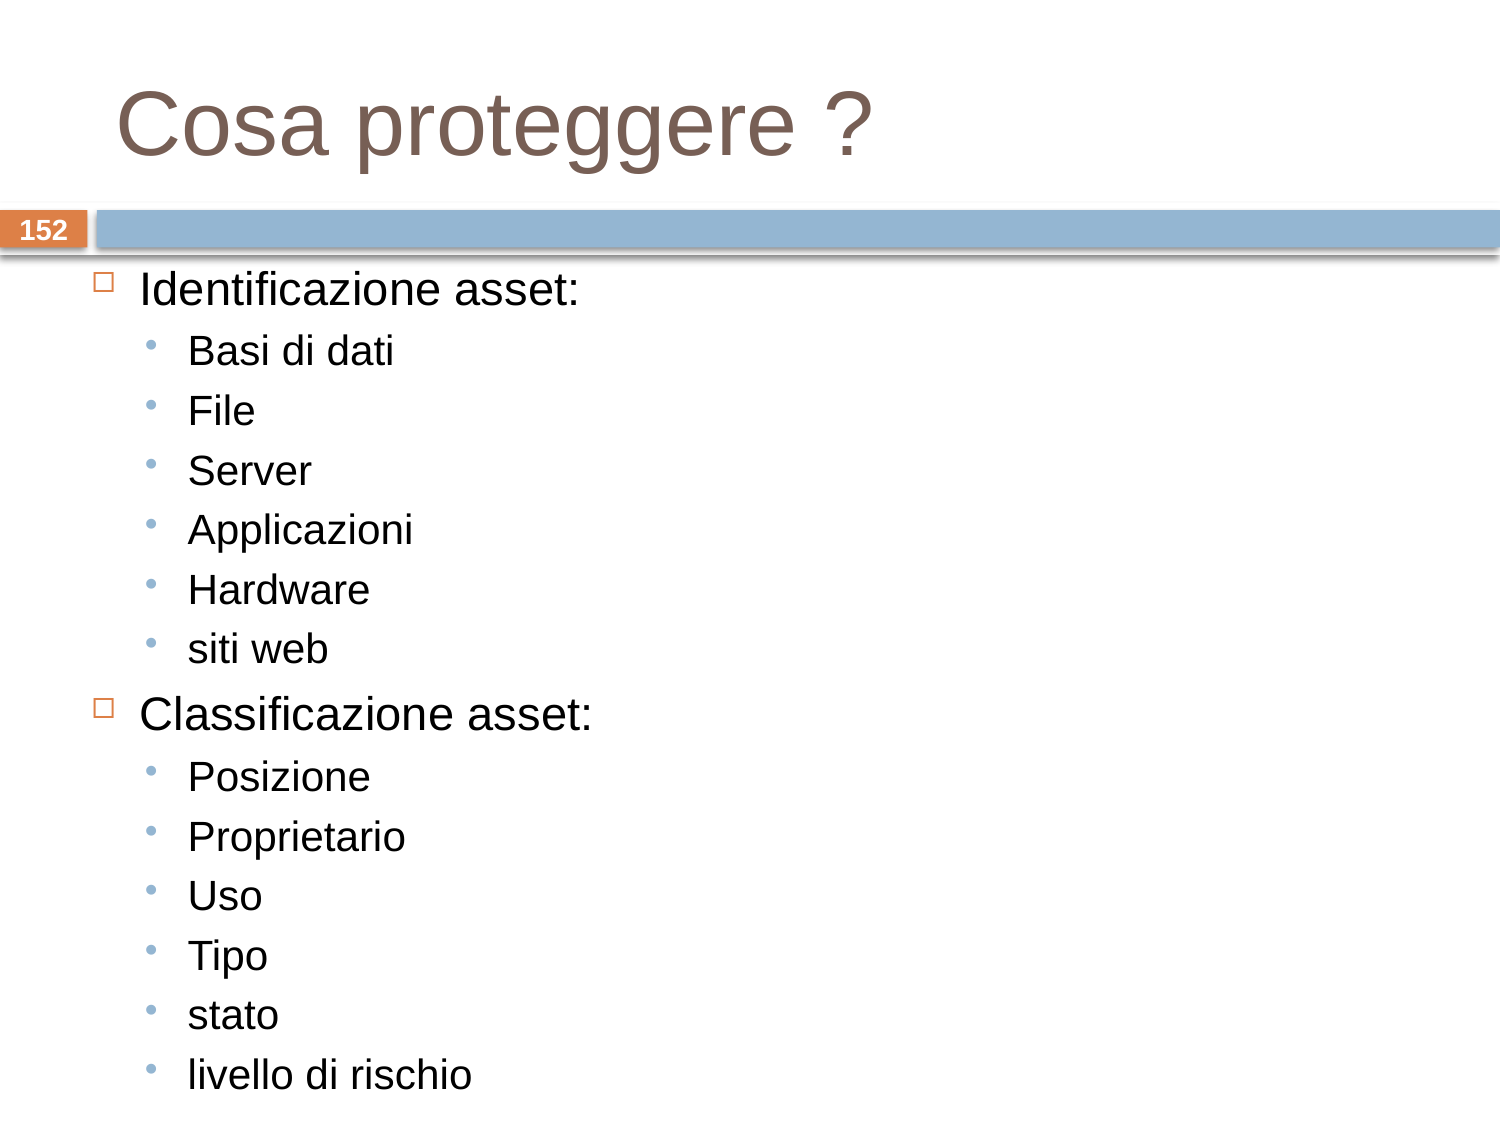

# Cosa proteggere ?
152
Identificazione asset:
Basi di dati
File
Server
Applicazioni
Hardware
siti web
Classificazione asset:
Posizione
Proprietario
Uso
Tipo
stato
livello di rischio